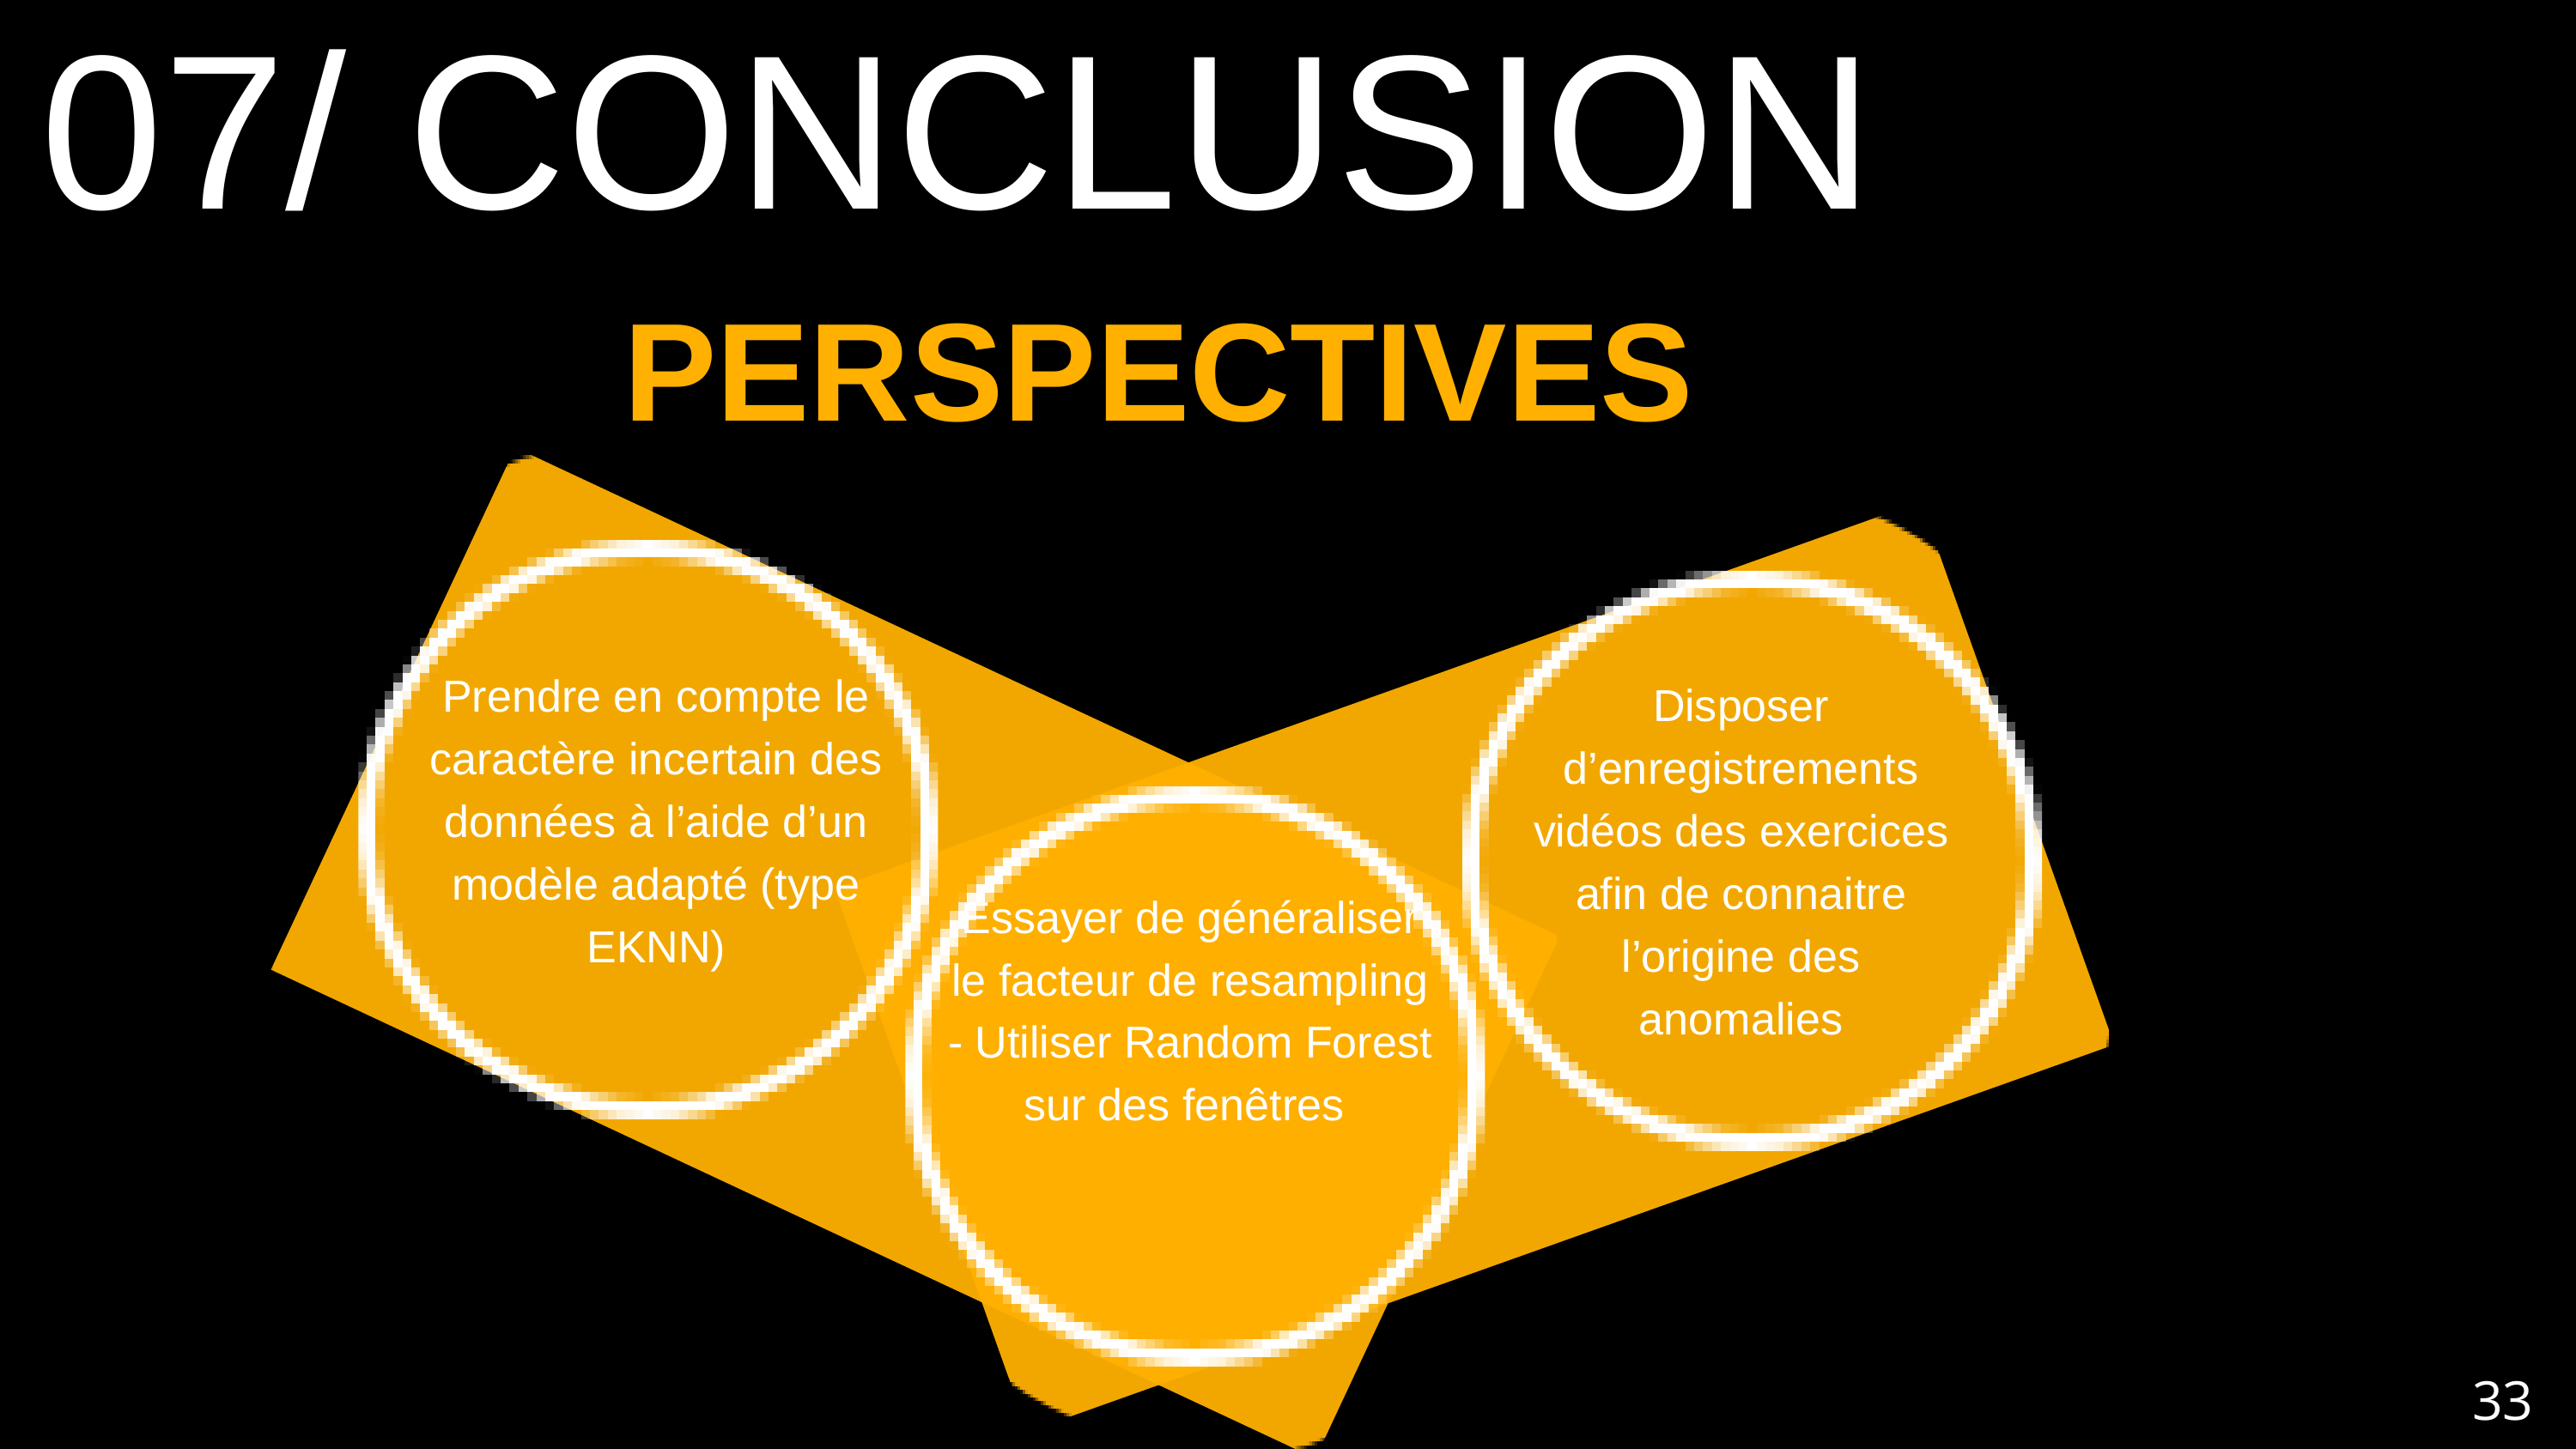

07/ CONCLUSION
PERSPECTIVES

Prendre en compte le caractère incertain des données à l’aide d’un modèle adapté (type EKNN)

Disposer d’enregistrements vidéos des exercices afin de connaitre l’origine des anomalies

Essayer de généraliser le facteur de resampling - Utiliser Random Forest sur des fenêtres
33